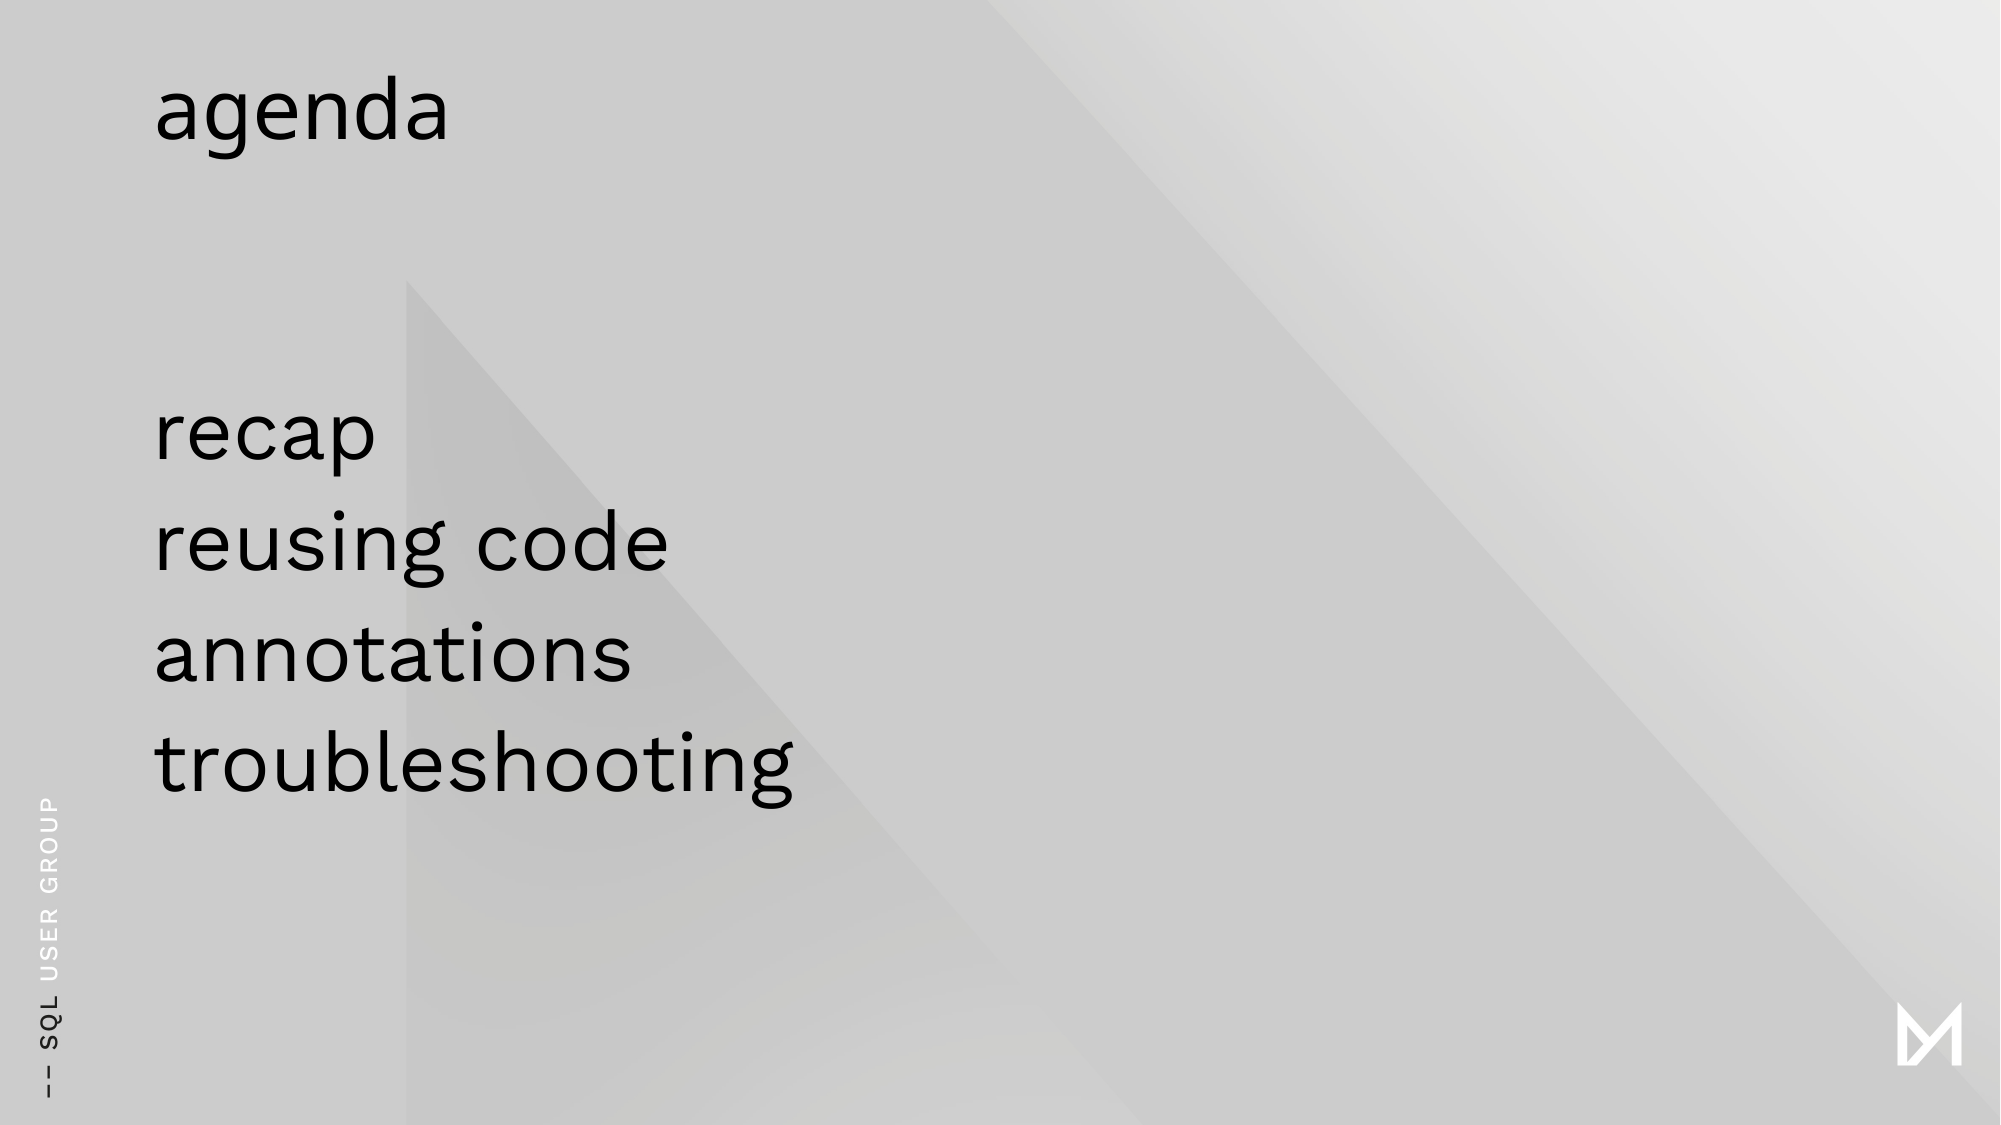

# agenda
recap
reusing code
annotations
troubleshooting